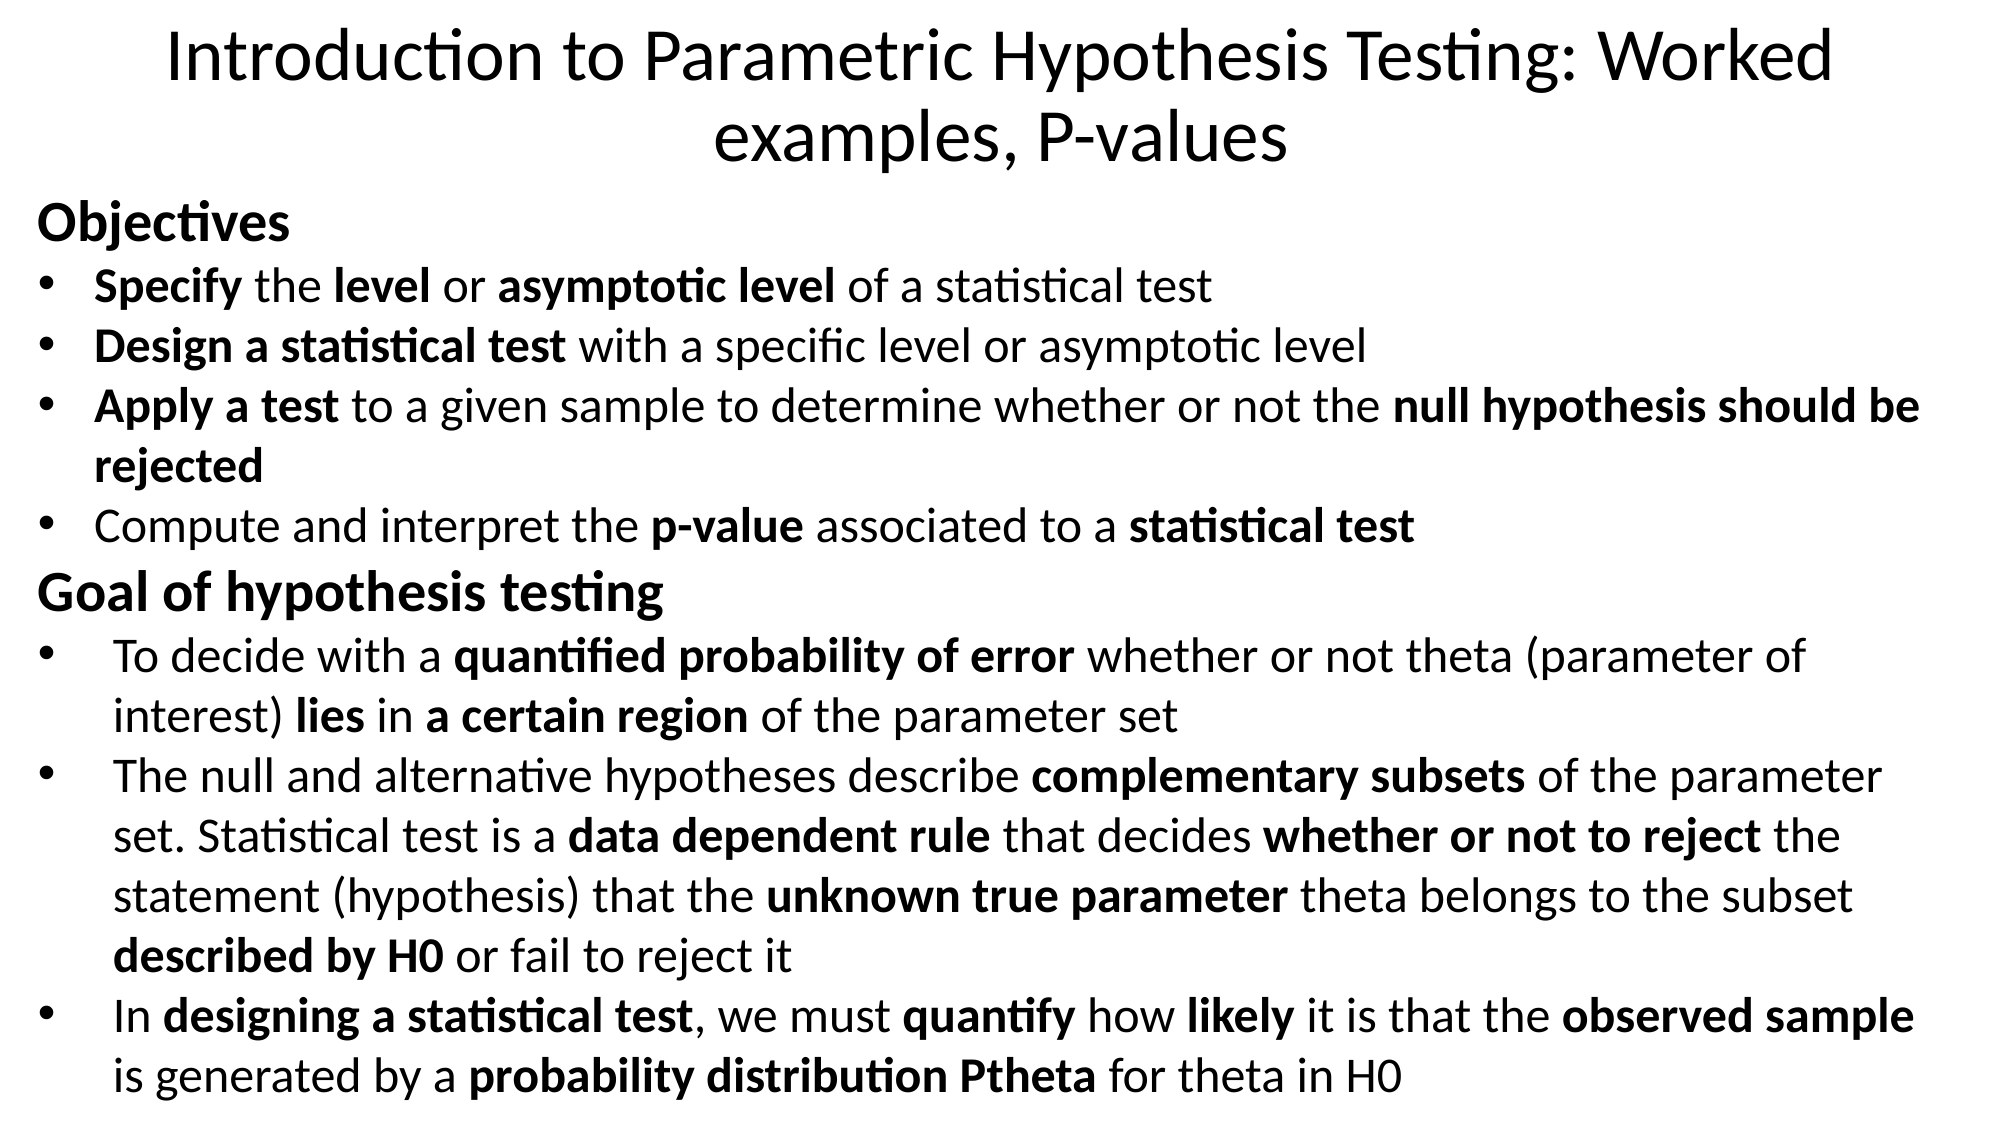

# Introduction to Parametric Hypothesis Testing: Worked examples, P-values
Objectives
Specify the level or asymptotic level of a statistical test
Design a statistical test with a specific level or asymptotic level
Apply a test to a given sample to determine whether or not the null hypothesis should be rejected
Compute and interpret the p-value associated to a statistical test
Goal of hypothesis testing
To decide with a quantified probability of error whether or not theta (parameter of interest) lies in a certain region of the parameter set
The null and alternative hypotheses describe complementary subsets of the parameter set. Statistical test is a data dependent rule that decides whether or not to reject the statement (hypothesis) that the unknown true parameter theta belongs to the subset described by H0 or fail to reject it
In designing a statistical test, we must quantify how likely it is that the observed sample is generated by a probability distribution Ptheta for theta in H0